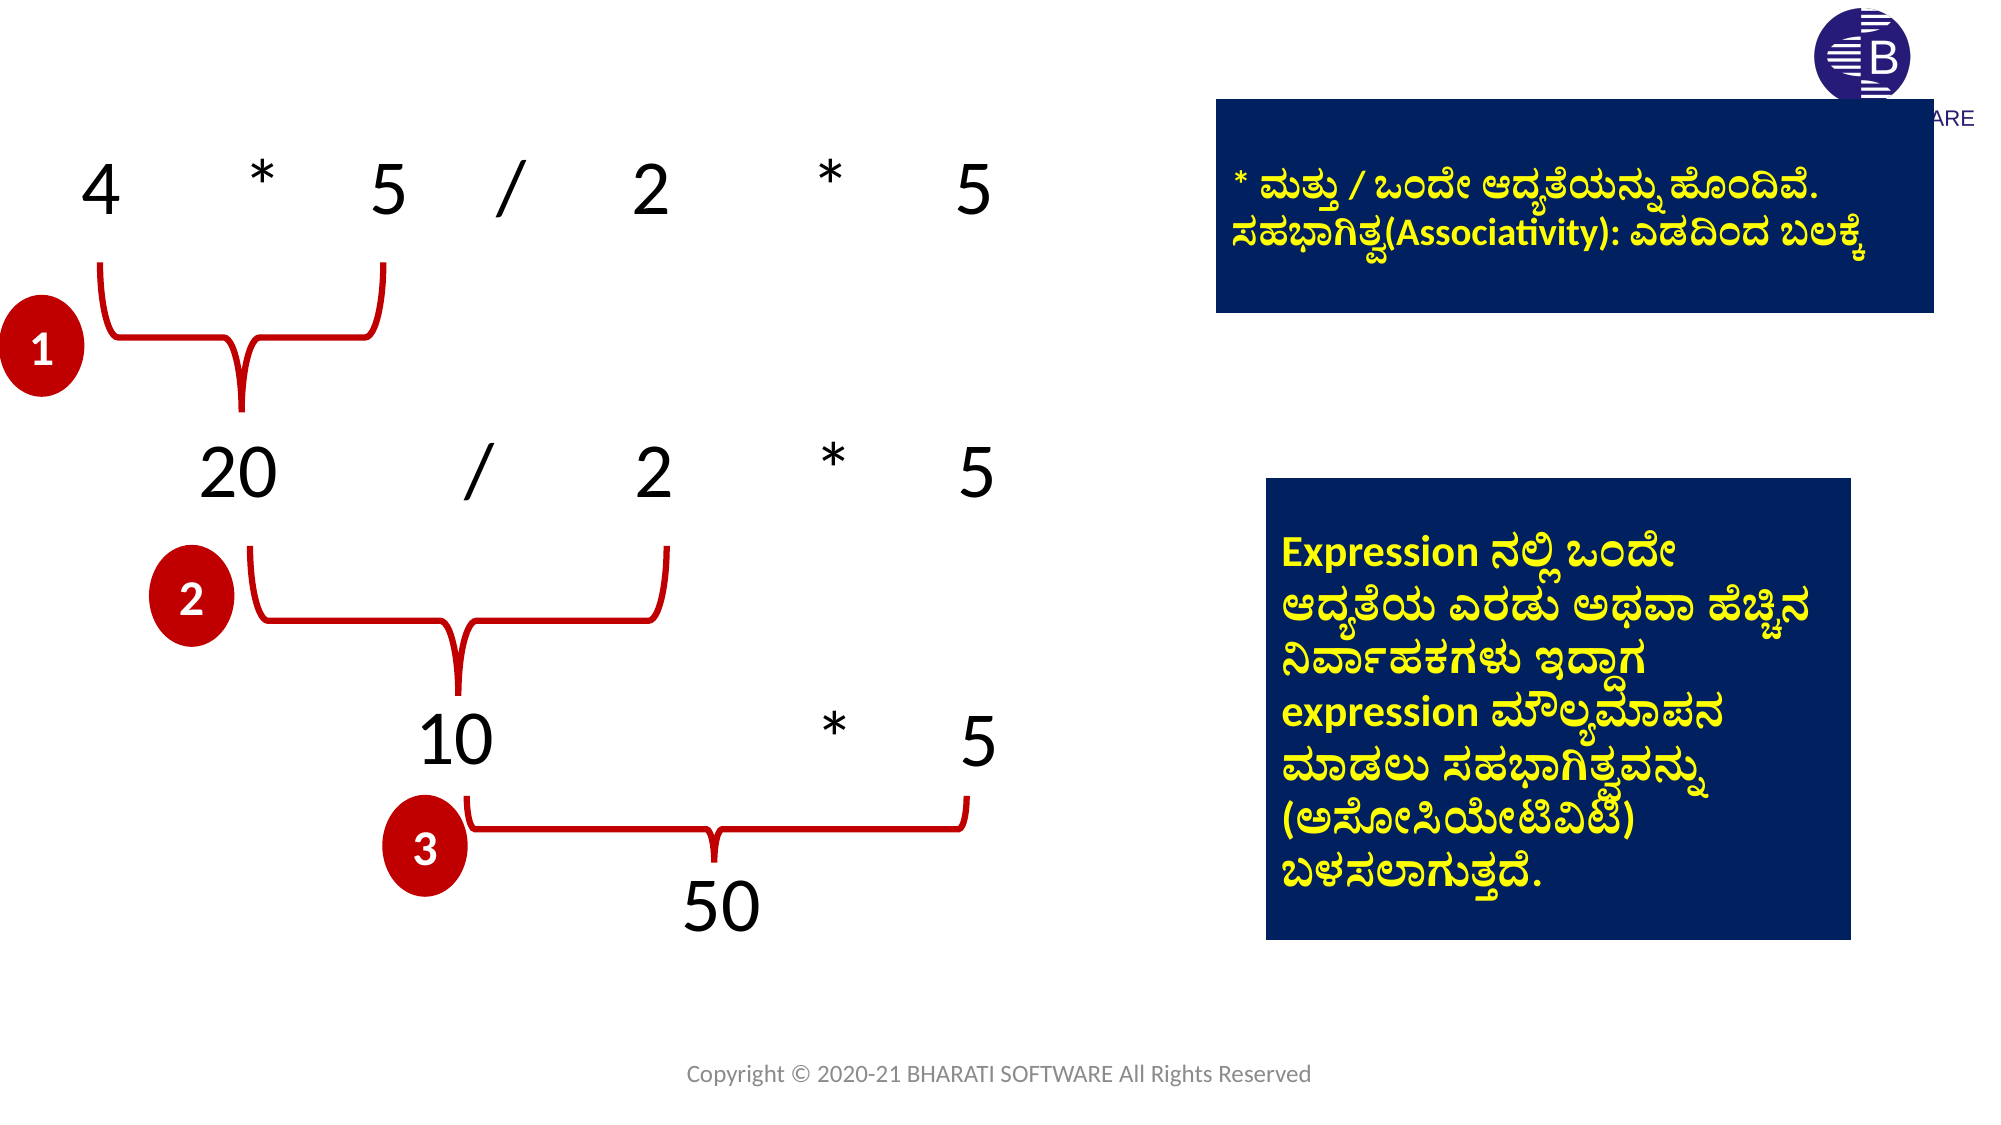

* ಮತ್ತು / ಒಂದೇ ಆದ್ಯತೆಯನ್ನು ಹೊಂದಿವೆ.
ಸಹಭಾಗಿತ್ವ(Associativity): ಎಡದಿಂದ ಬಲಕ್ಕೆ
4       *     5     /      2        *      5

1
20

/        2        *      5
Expression ನಲ್ಲಿ ಒಂದೇ ಆದ್ಯತೆಯ ಎರಡು ಅಥವಾ ಹೆಚ್ಚಿನ ನಿರ್ವಾಹಕಗಳು ಇದ್ದಾಗ expression ಮೌಲ್ಯಮಾಪನ ಮಾಡಲು ಸಹಭಾಗಿತ್ವವನ್ನು (ಅಸೋಸಿಯೇಟಿವಿಟಿ) ಬಳಸಲಾಗುತ್ತದೆ.
2

10
 *      5
3
50
Copyright © 2020-21 BHARATI SOFTWARE All Rights Reserved